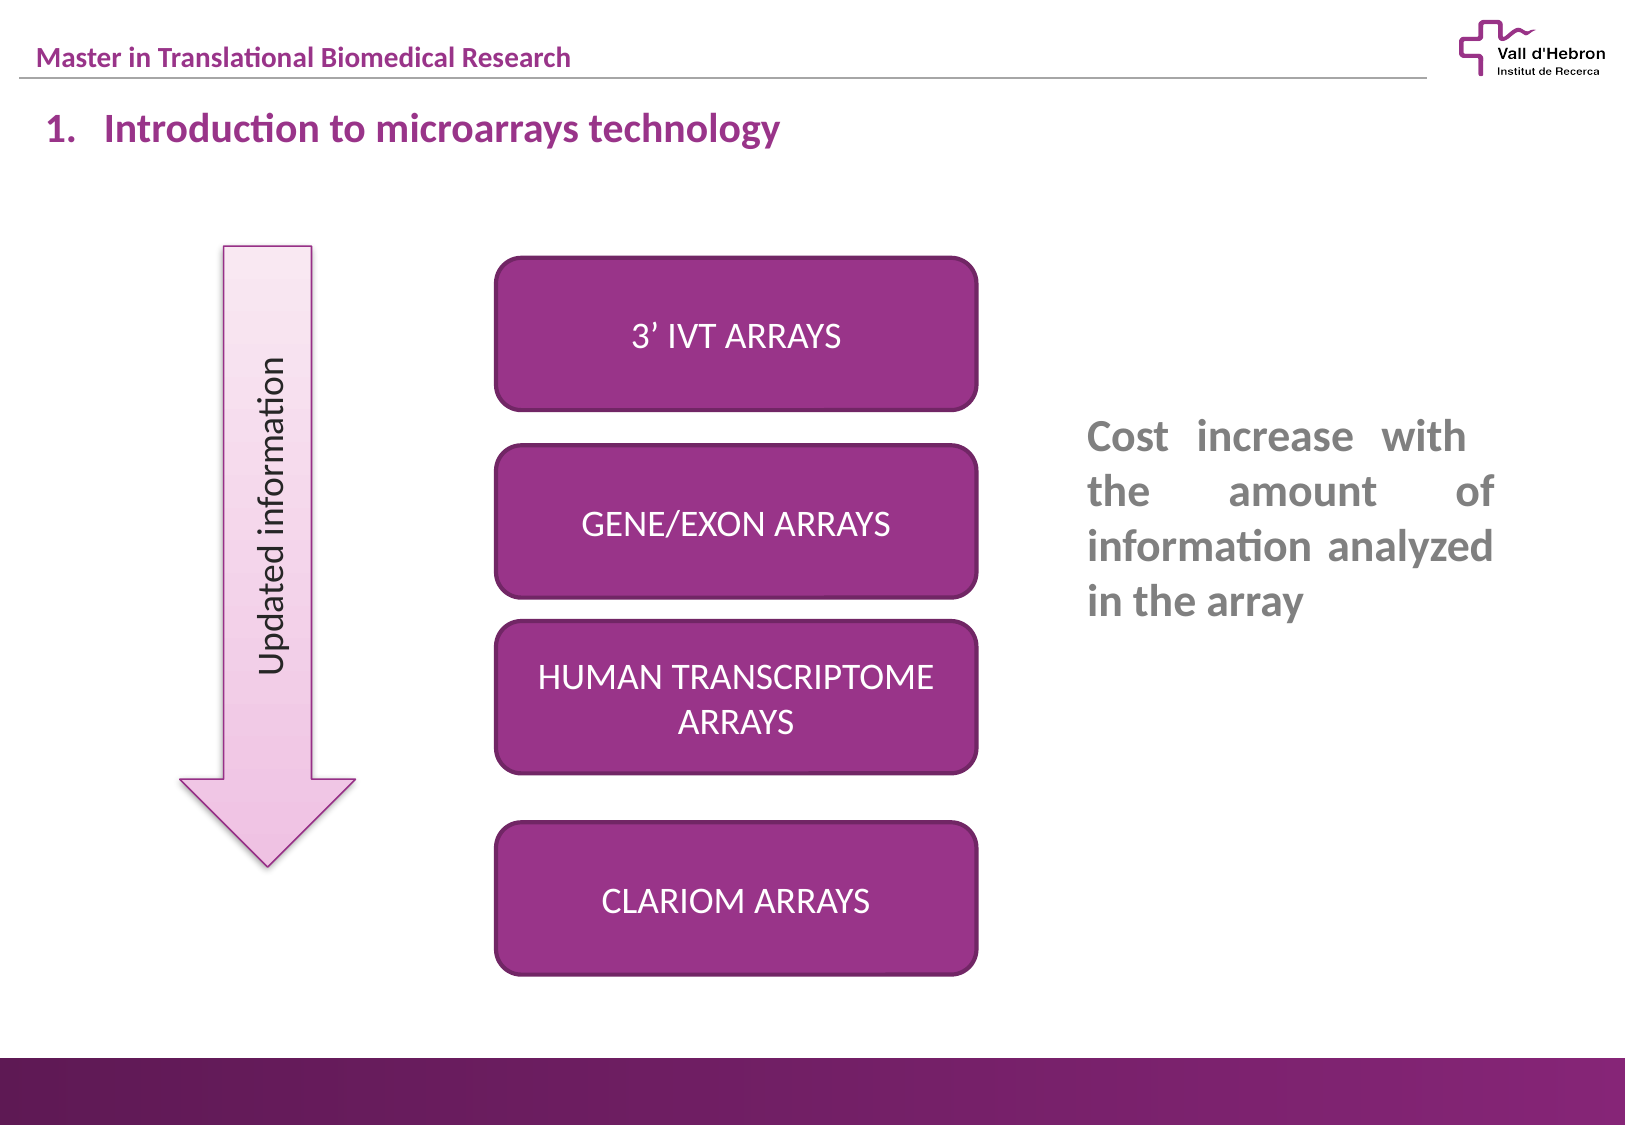

Introduction to microarrays technology

3’ IVT ARRAYS
Cost increase with  the amount of information analyzed in the array
GENE/EXON ARRAYS
Updated information
HUMAN TRANSCRIPTOME ARRAYS
CLARIOM ARRAYS